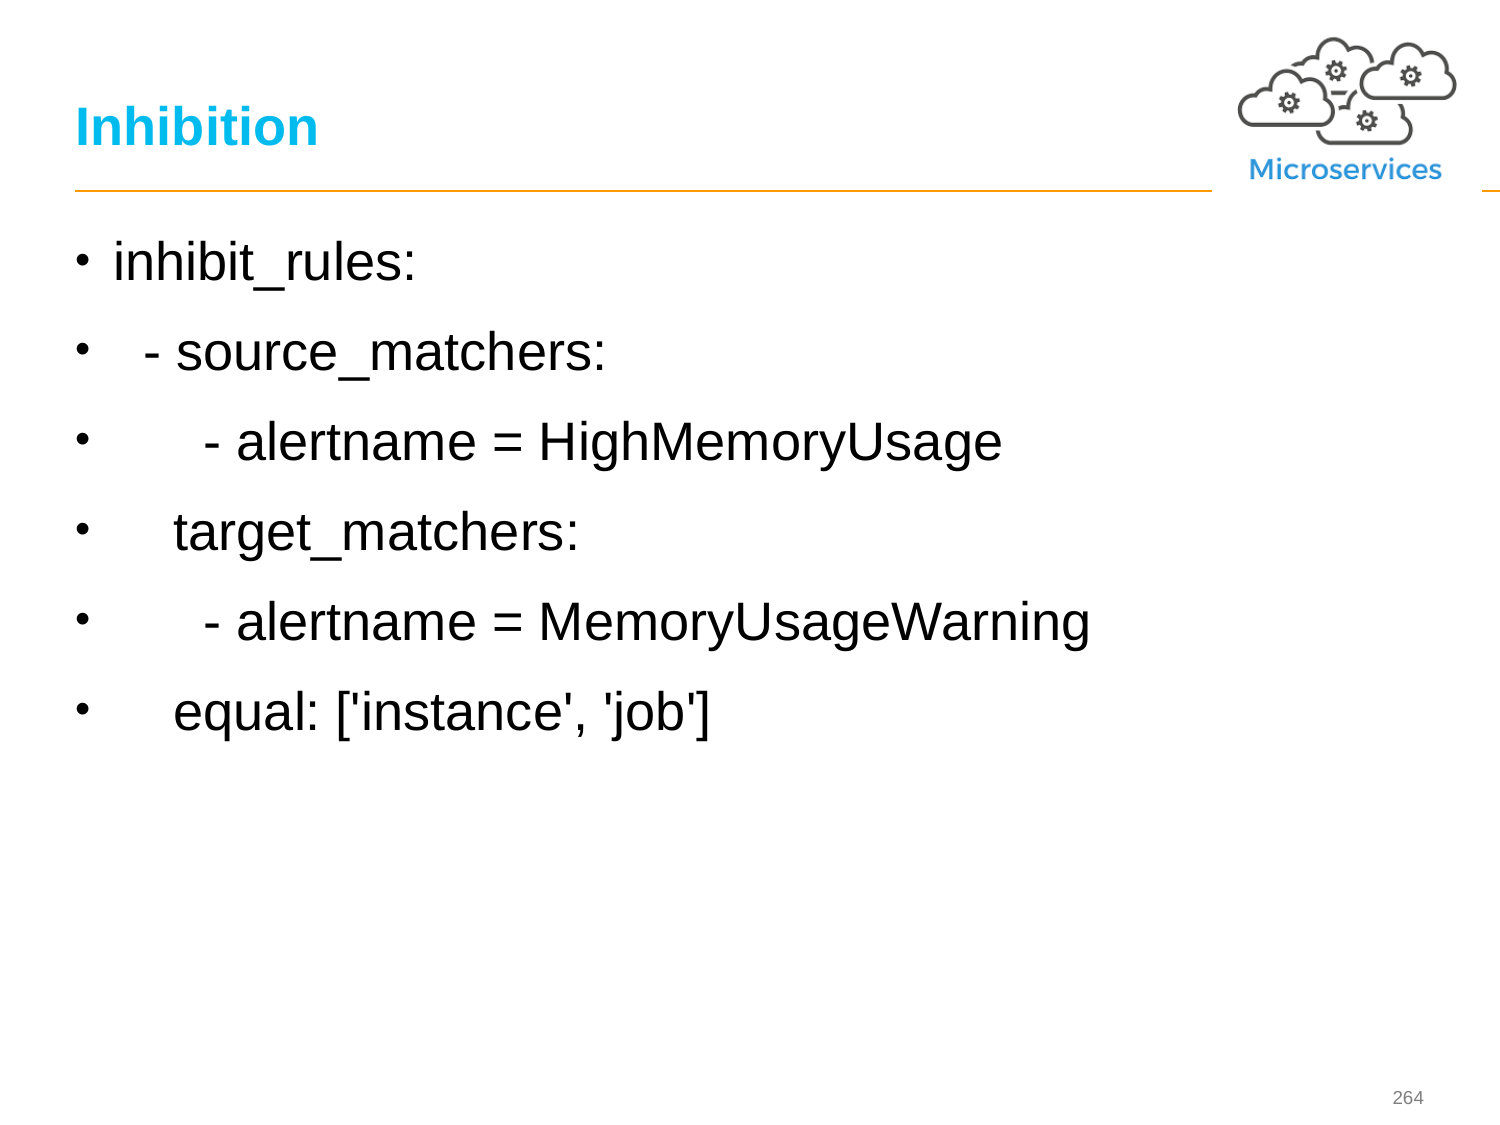

# Inhibition
inhibit_rules:
  - source_matchers:
      - alertname = HighMemoryUsage
    target_matchers:
      - alertname = MemoryUsageWarning
    equal: ['instance', 'job']